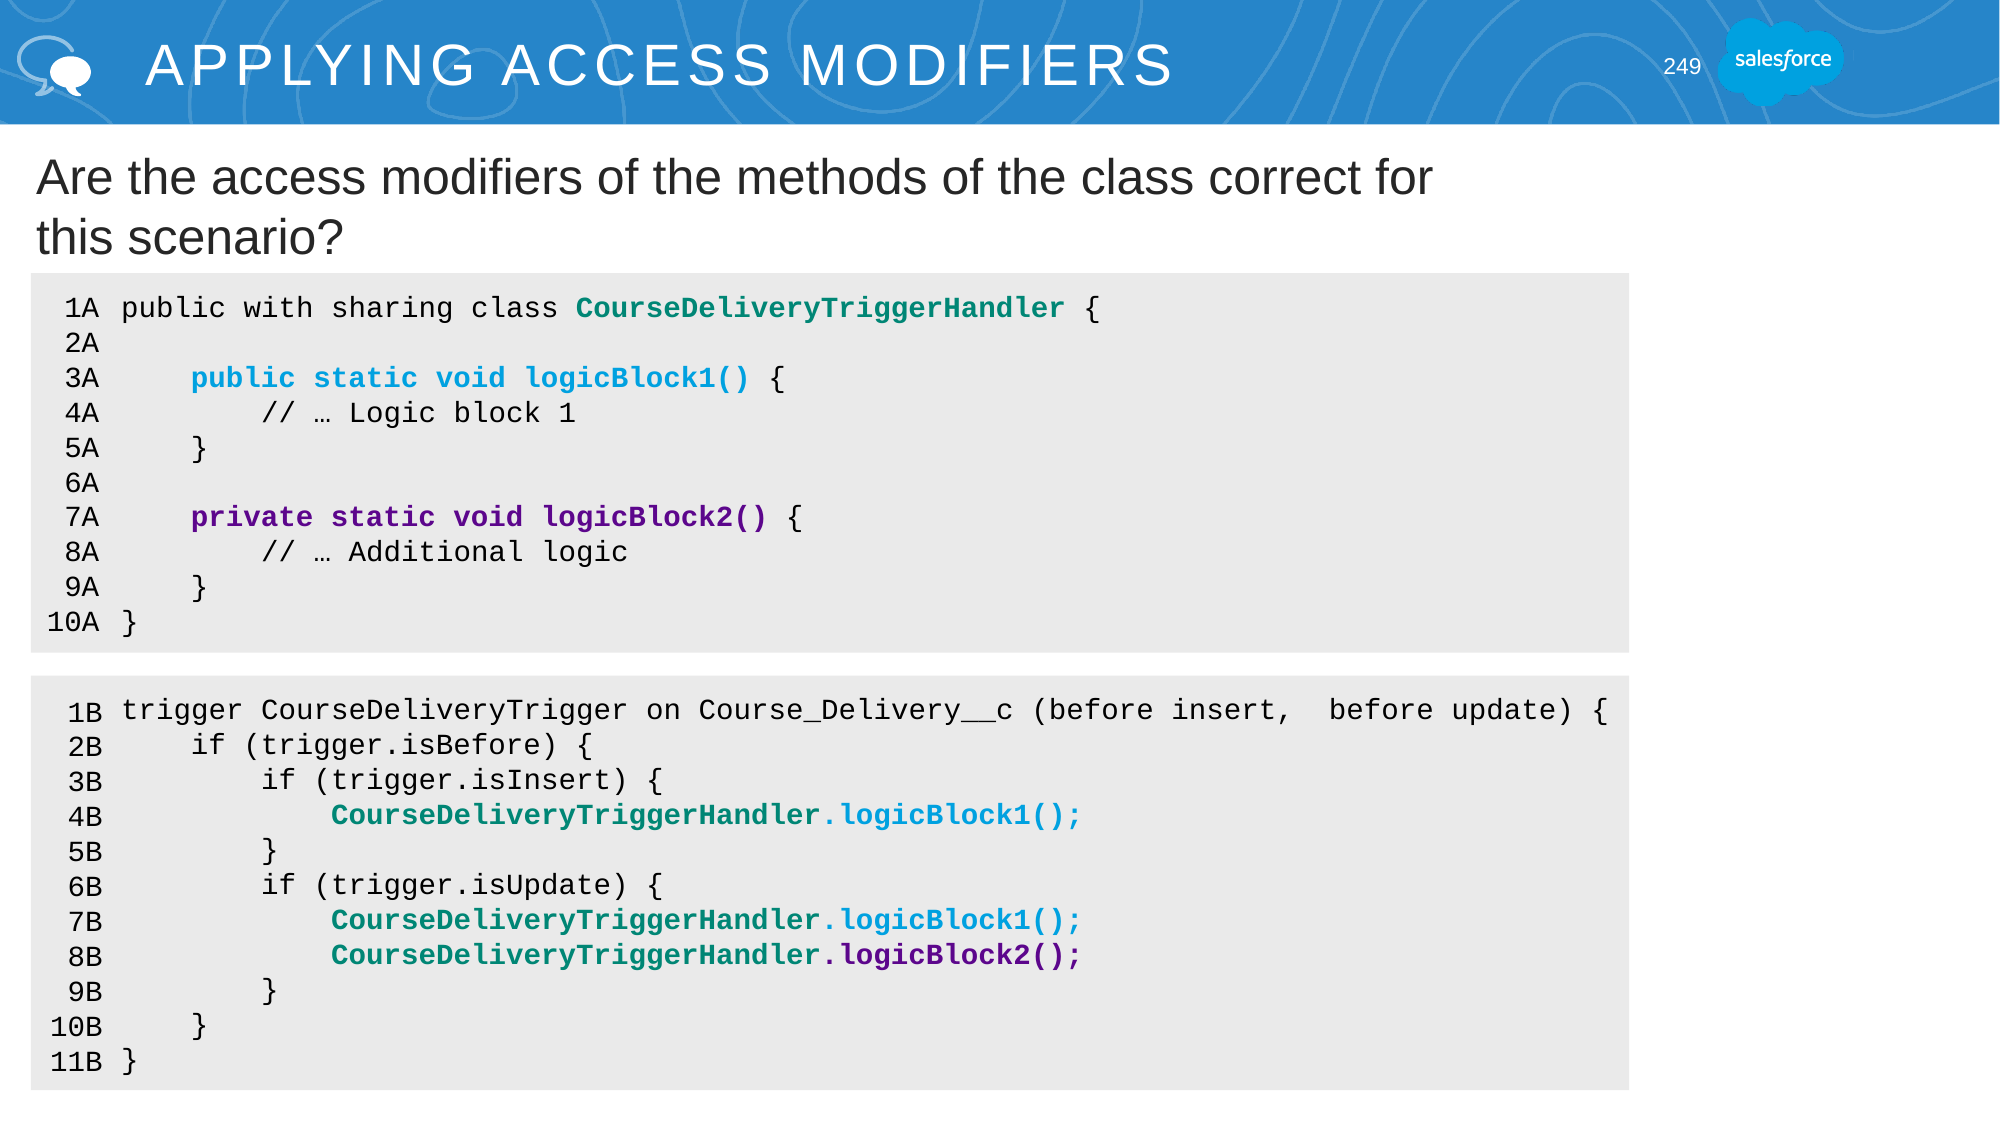

# Applying Access Modifiers
249
Are the access modifiers of the methods of the class correct for
this scenario?
public with sharing class CourseDeliveryTriggerHandler {

    public static void logicBlock1() {
        // … Logic block 1
    }

    private static void logicBlock2() {
        // … Additional logic
    }
}
1A
2A
3A
4A
5A
6A
7A
8A
9A
10A
trigger CourseDeliveryTrigger on Course_Delivery__c (before insert,  before update) {
    if (trigger.isBefore) {
        if (trigger.isInsert) {
            CourseDeliveryTriggerHandler.logicBlock1();
        }
        if (trigger.isUpdate) {
            CourseDeliveryTriggerHandler.logicBlock1();
            CourseDeliveryTriggerHandler.logicBlock2();
        }
    }
}
1B
2B
3B
4B
5B
6B
7B
8B
9B
10B
11B